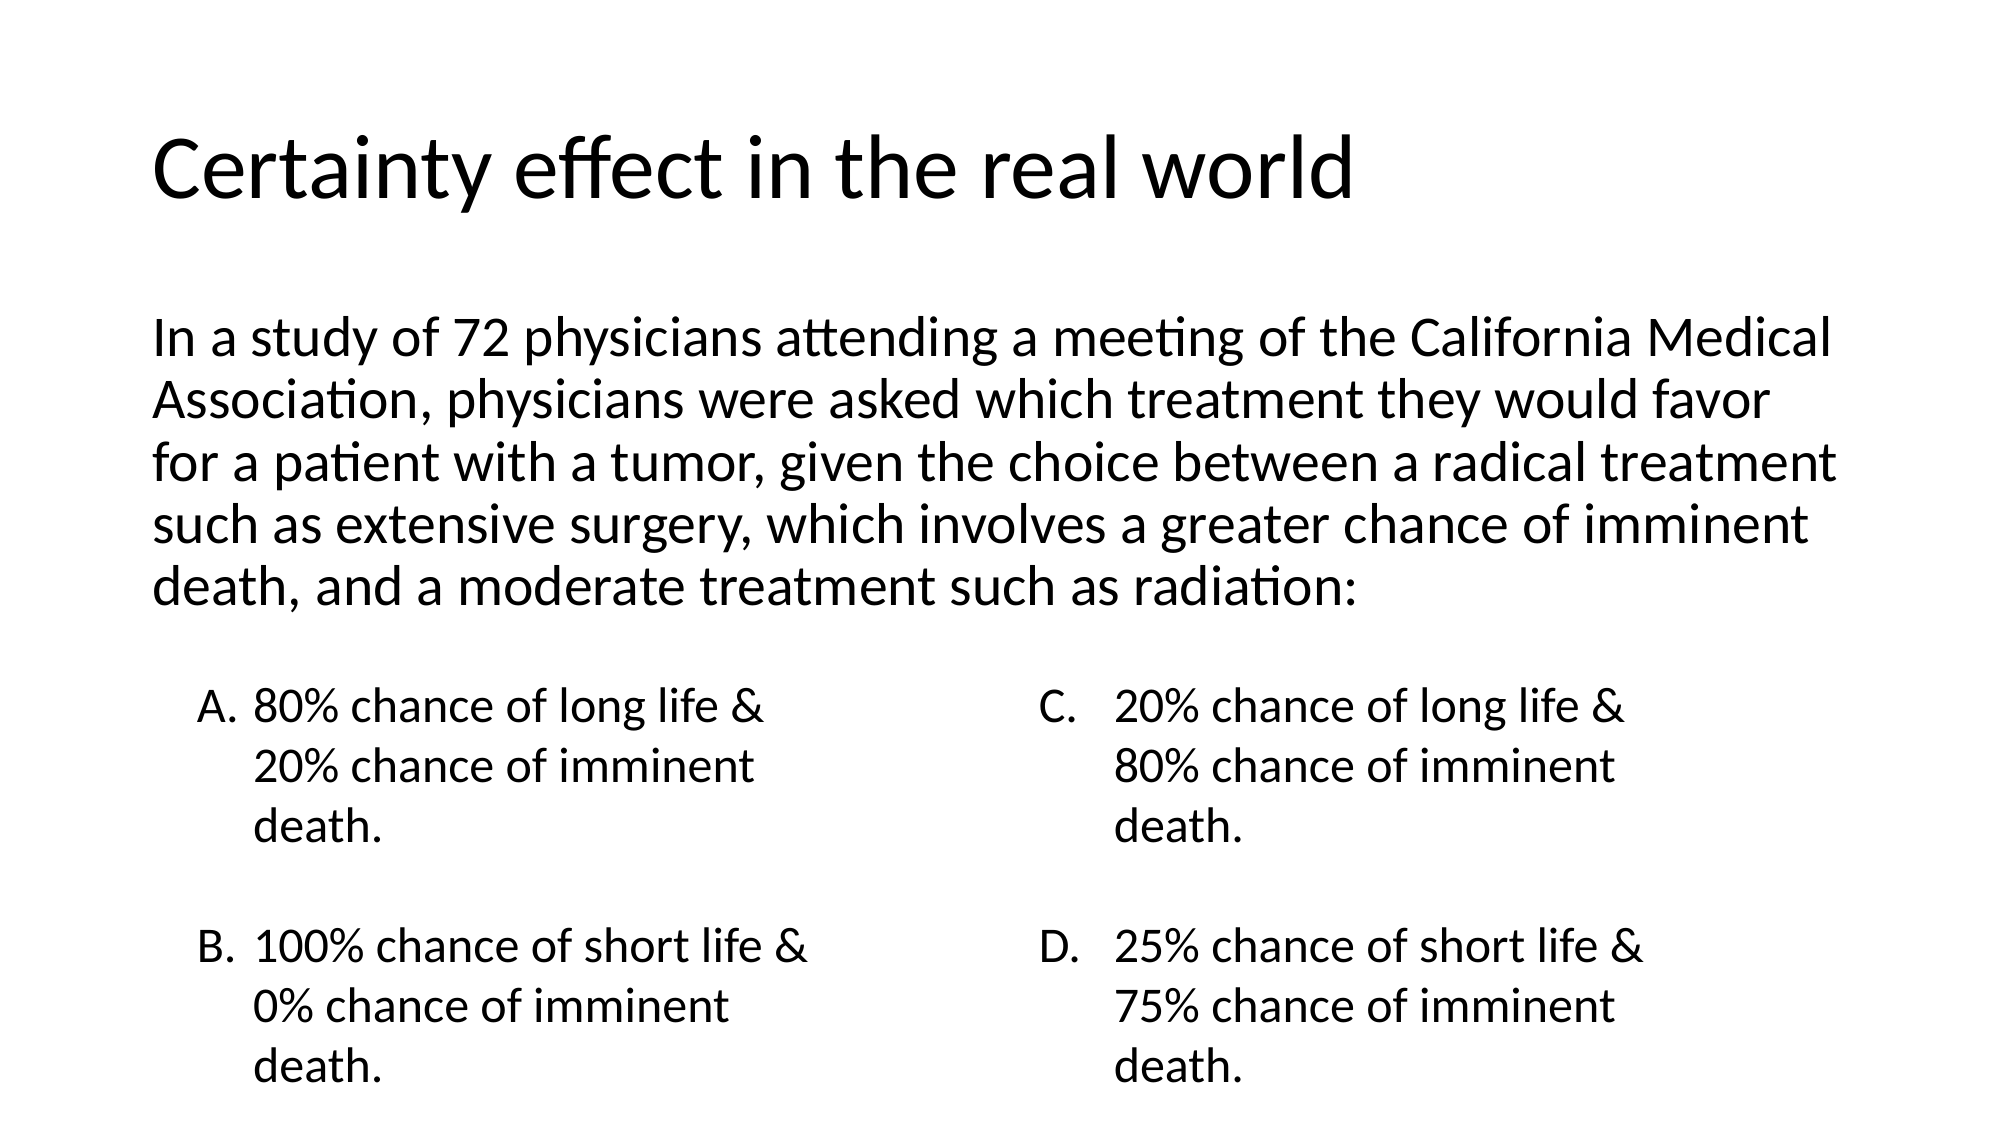

# Certainty effect in the real world
In a study of 72 physicians attending a meeting of the California Medical Association, physicians were asked which treatment they would favor for a patient with a tumor, given the choice between a radical treatment such as extensive surgery, which involves a greater chance of imminent death, and a moderate treatment such as radiation:
80% chance of long life & 20% chance of imminent death.

100% chance of short life & 0% chance of imminent death.
20% chance of long life & 80% chance of imminent death.

25% chance of short life & 75% chance of imminent death.